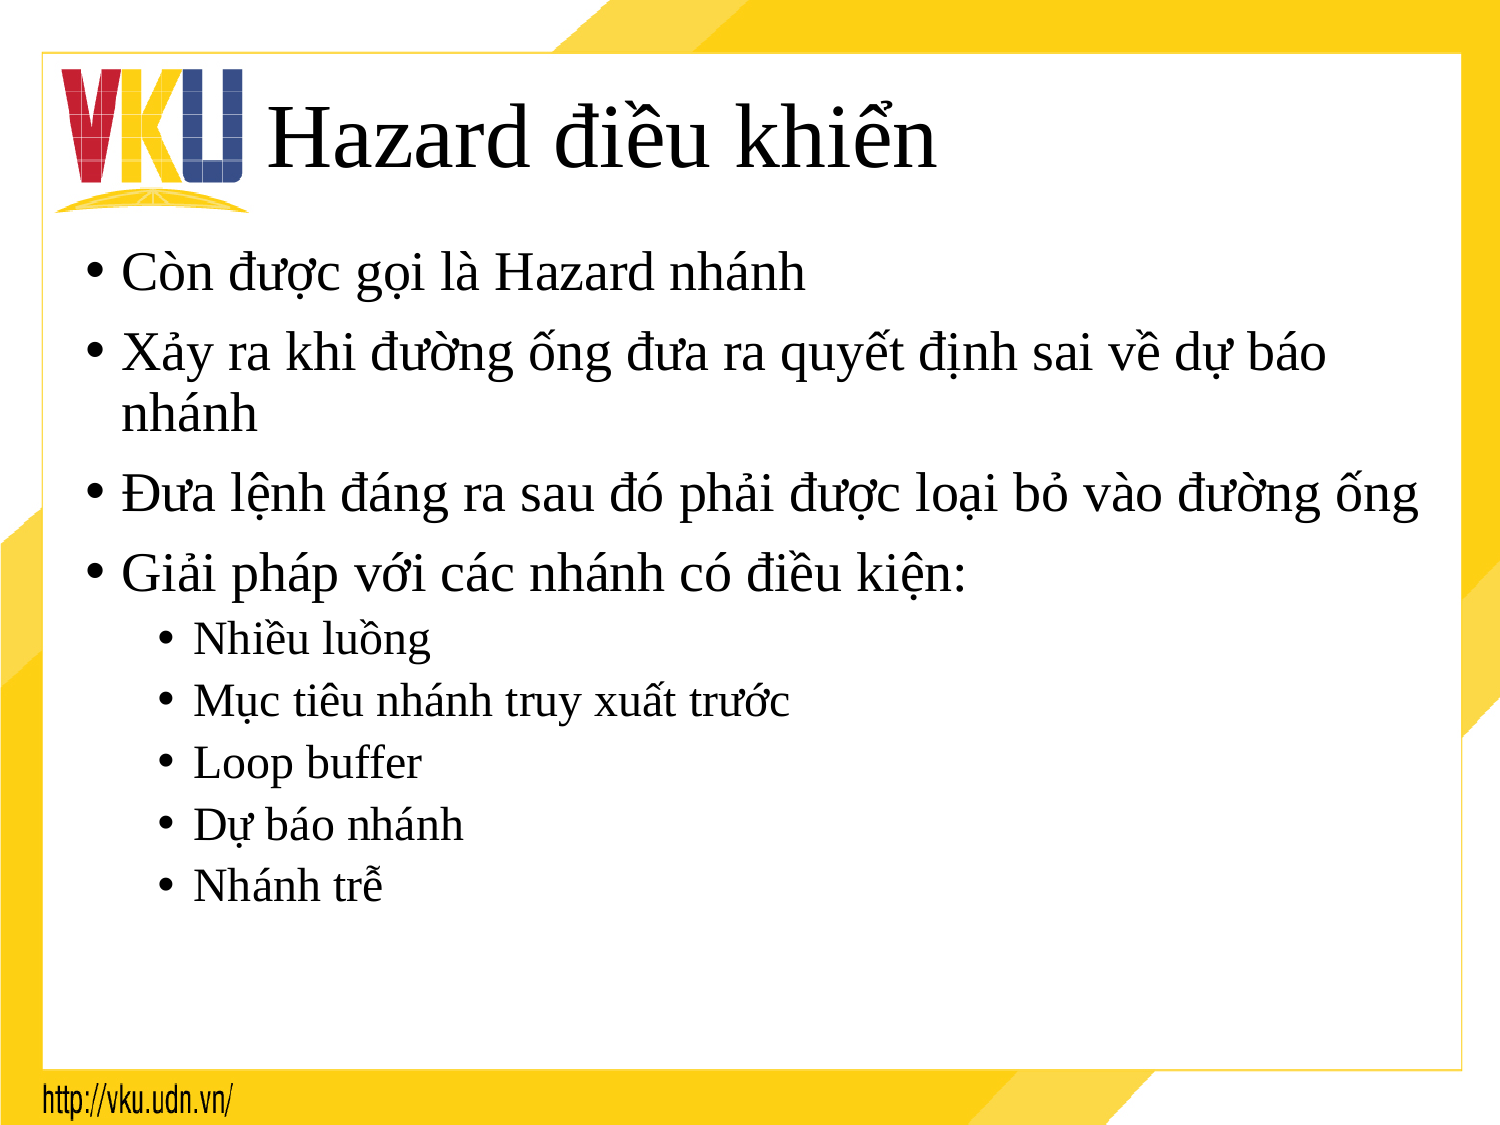

# Hazard điều khiển
Còn được gọi là Hazard nhánh
Xảy ra khi đường ống đưa ra quyết định sai về dự báo nhánh
Đưa lệnh đáng ra sau đó phải được loại bỏ vào đường ống
Giải pháp với các nhánh có điều kiện:
Nhiều luồng
Mục tiêu nhánh truy xuất trước
Loop buffer
Dự báo nhánh
Nhánh trễ